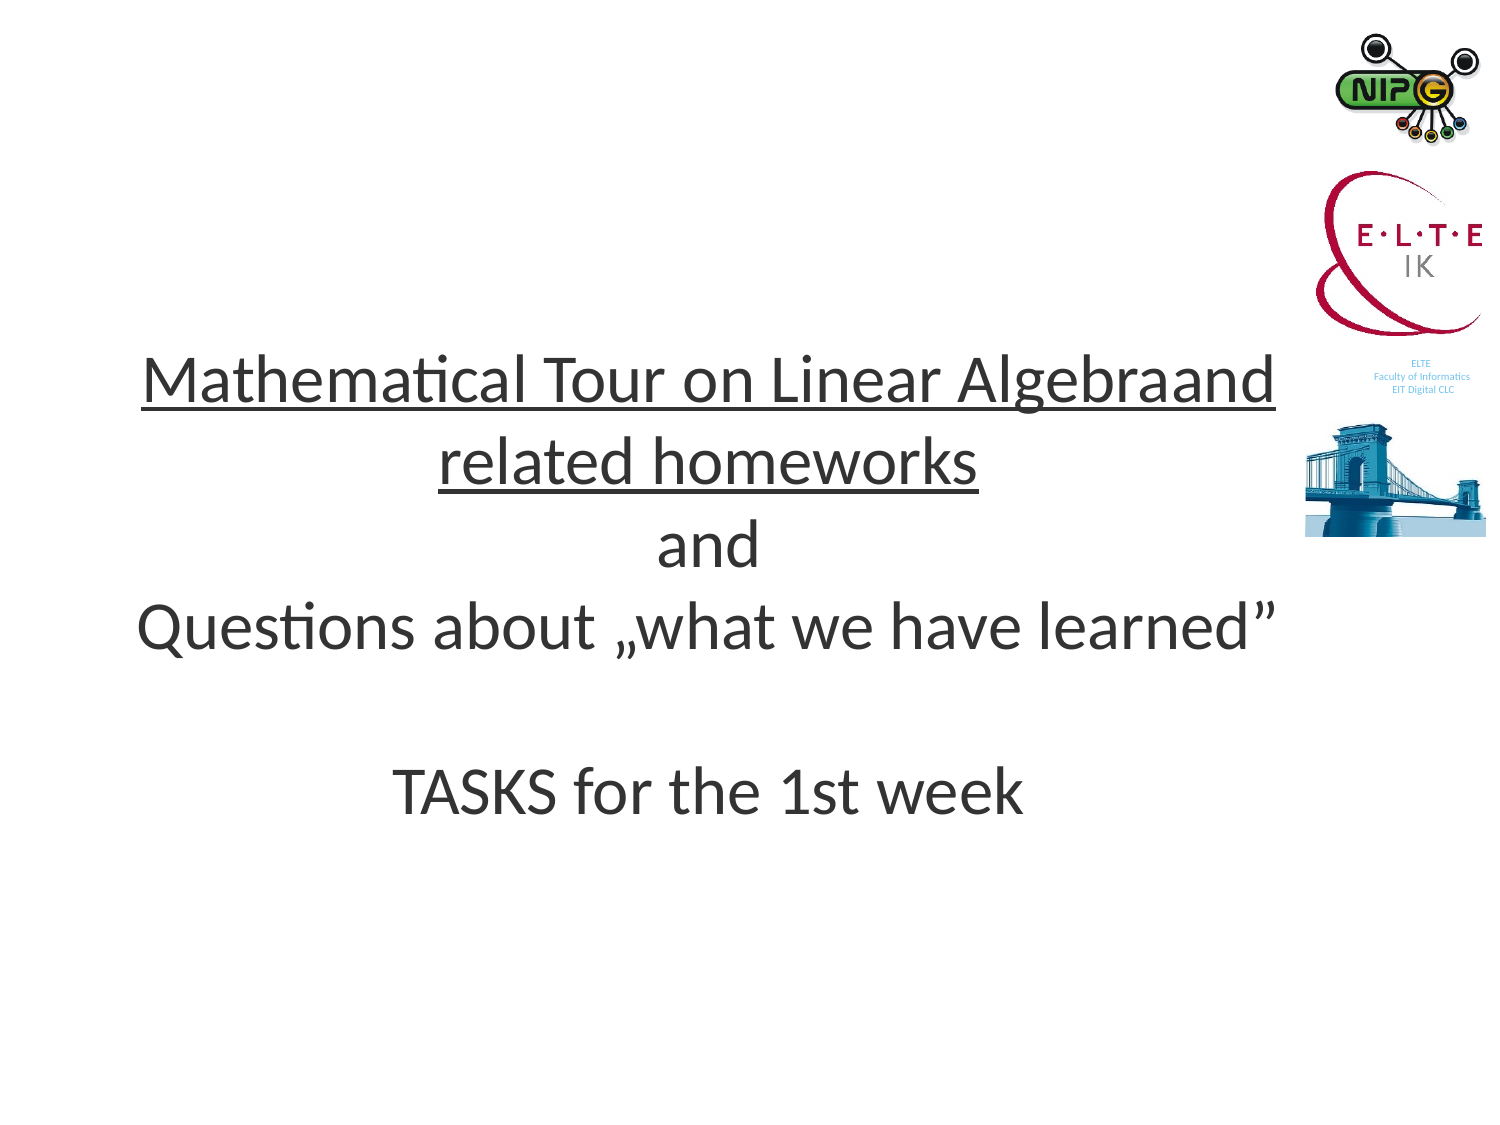

# Mathematical Tour on Linear Algebra and related homeworks and Questions about „what we have learned” TASKS for the 1st week